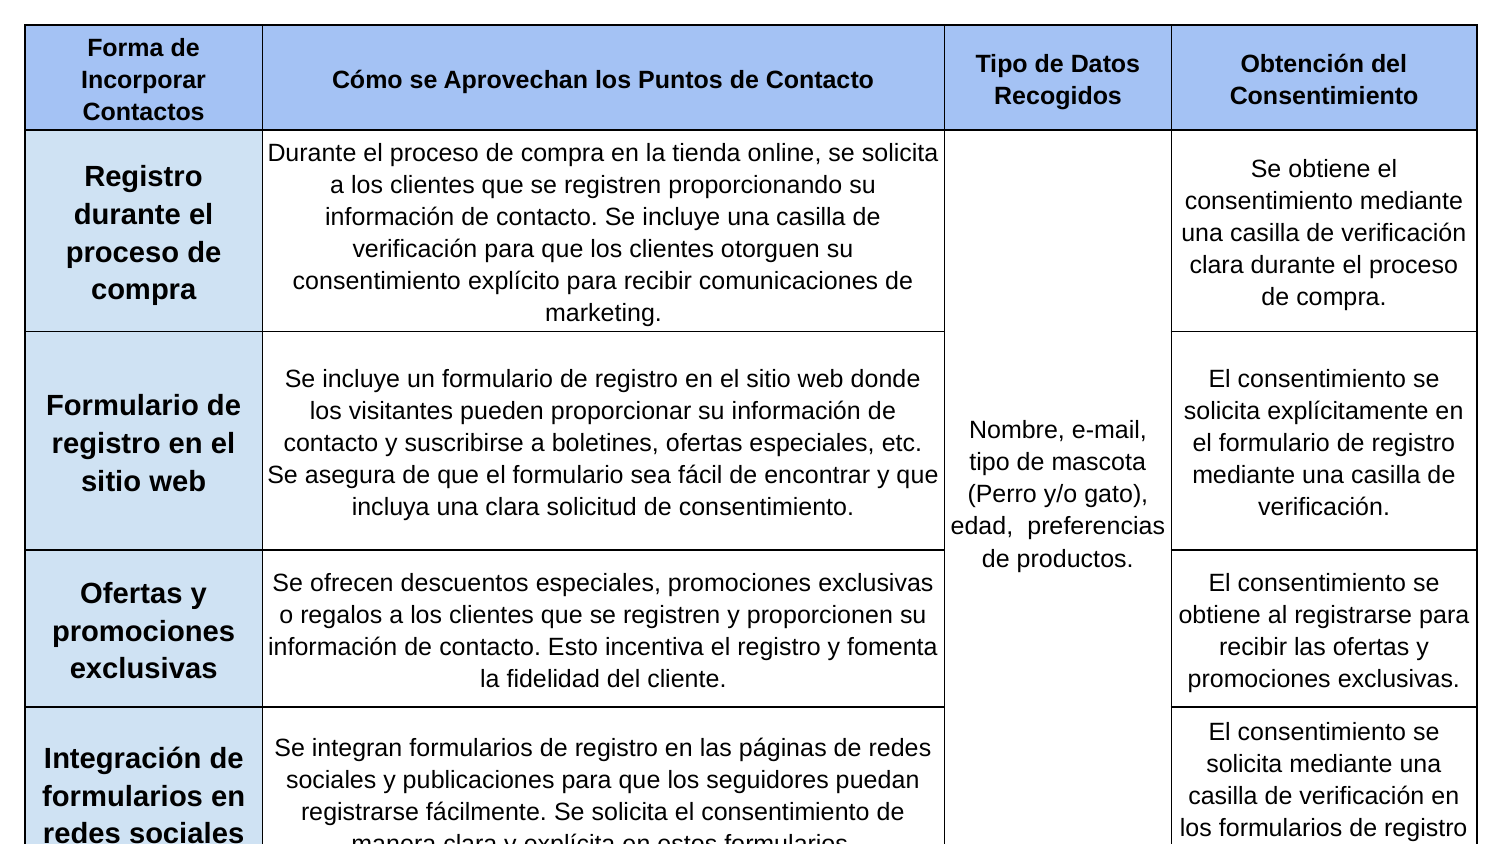

| Forma de Incorporar Contactos | Cómo se Aprovechan los Puntos de Contacto | Tipo de Datos Recogidos | Obtención del Consentimiento |
| --- | --- | --- | --- |
| Registro durante el proceso de compra | Durante el proceso de compra en la tienda online, se solicita a los clientes que se registren proporcionando su información de contacto. Se incluye una casilla de verificación para que los clientes otorguen su consentimiento explícito para recibir comunicaciones de marketing. | Nombre, e-mail, tipo de mascota (Perro y/o gato), edad, preferencias de productos. | Se obtiene el consentimiento mediante una casilla de verificación clara durante el proceso de compra. |
| Formulario de registro en el sitio web | Se incluye un formulario de registro en el sitio web donde los visitantes pueden proporcionar su información de contacto y suscribirse a boletines, ofertas especiales, etc. Se asegura de que el formulario sea fácil de encontrar y que incluya una clara solicitud de consentimiento. |  | El consentimiento se solicita explícitamente en el formulario de registro mediante una casilla de verificación. |
| Ofertas y promociones exclusivas | Se ofrecen descuentos especiales, promociones exclusivas o regalos a los clientes que se registren y proporcionen su información de contacto. Esto incentiva el registro y fomenta la fidelidad del cliente. |  | El consentimiento se obtiene al registrarse para recibir las ofertas y promociones exclusivas. |
| Integración de formularios en redes sociales | Se integran formularios de registro en las páginas de redes sociales y publicaciones para que los seguidores puedan registrarse fácilmente. Se solicita el consentimiento de manera clara y explícita en estos formularios. |  | El consentimiento se solicita mediante una casilla de verificación en los formularios de registro de redes sociales. |